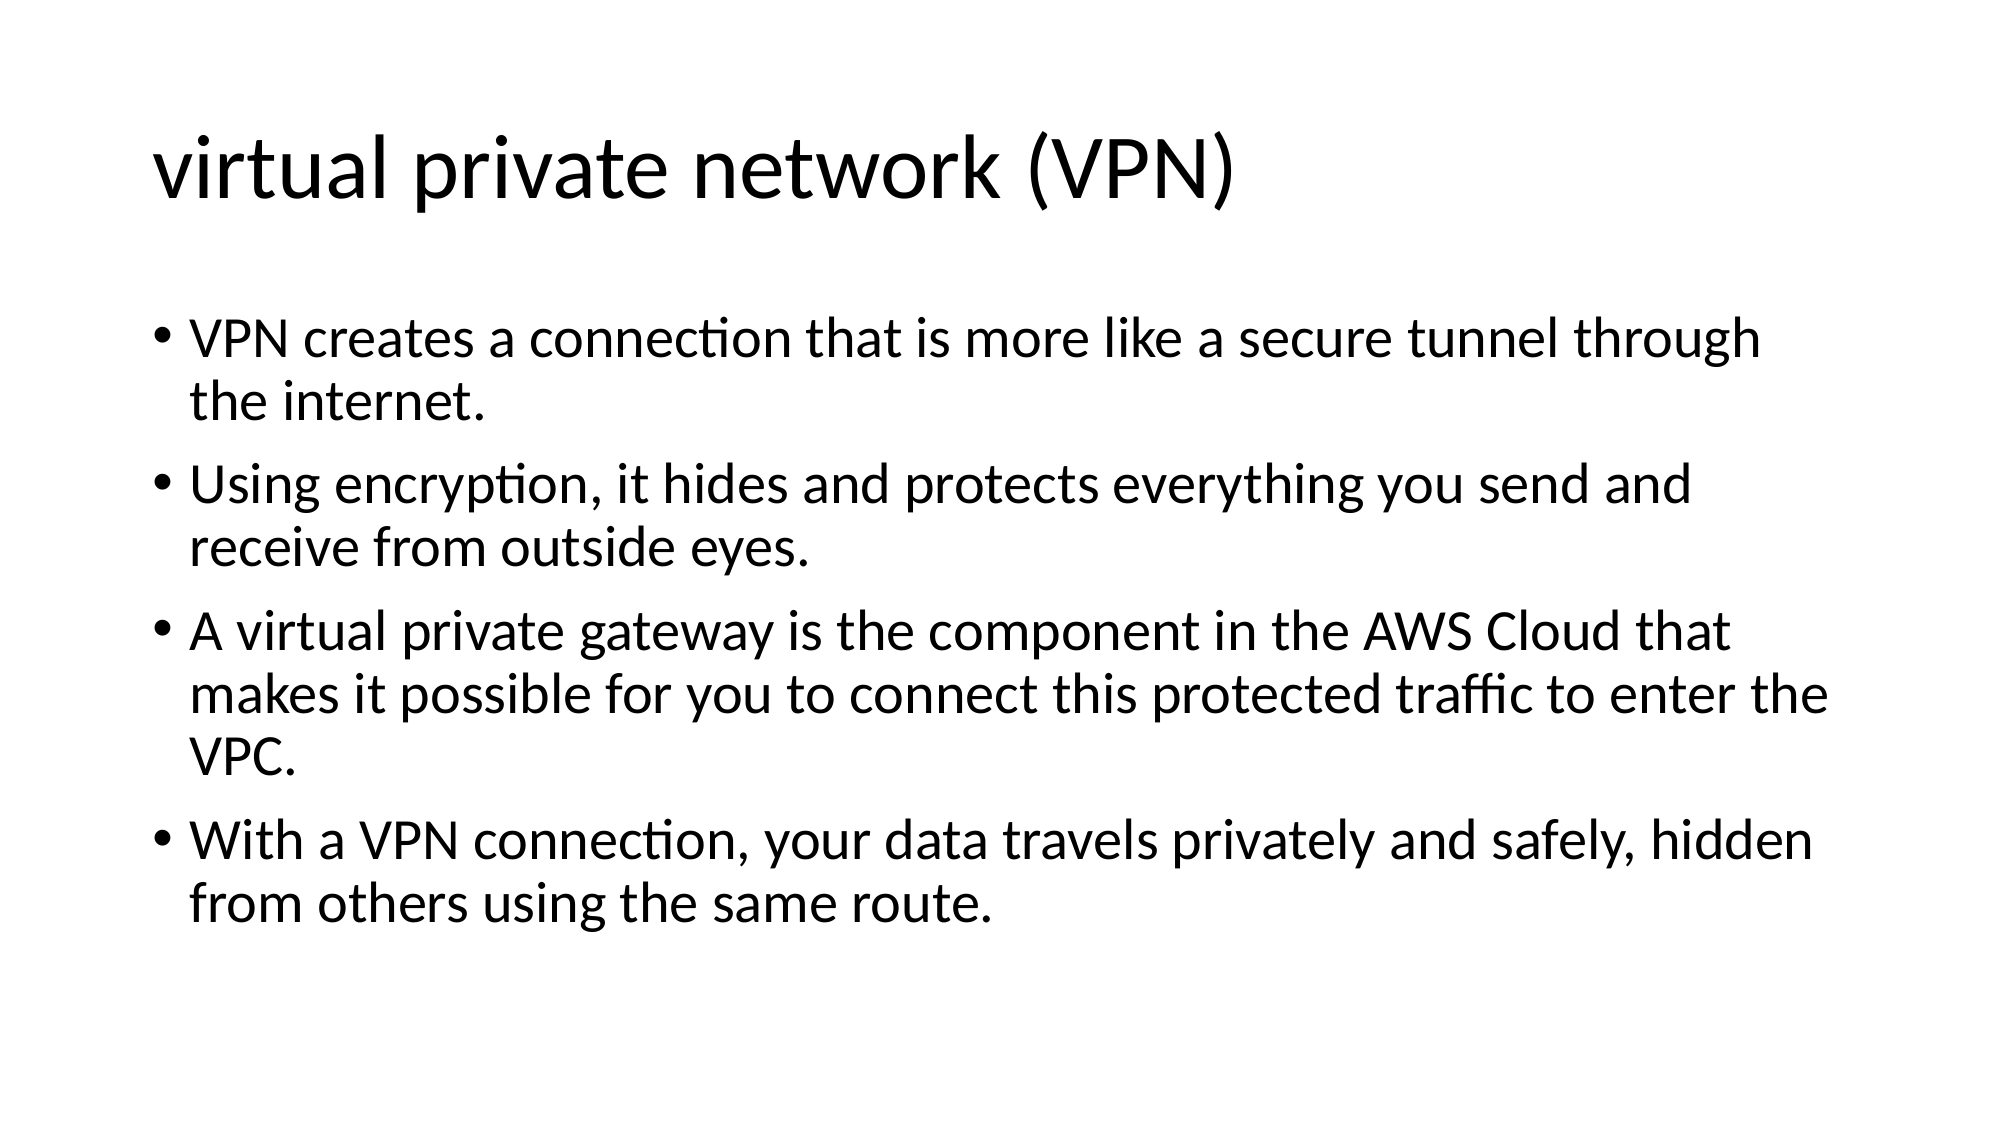

# virtual private network (VPN)
VPN creates a connection that is more like a secure tunnel through the internet.
Using encryption, it hides and protects everything you send and receive from outside eyes.
A virtual private gateway is the component in the AWS Cloud that makes it possible for you to connect this protected traffic to enter the VPC.
With a VPN connection, your data travels privately and safely, hidden from others using the same route.